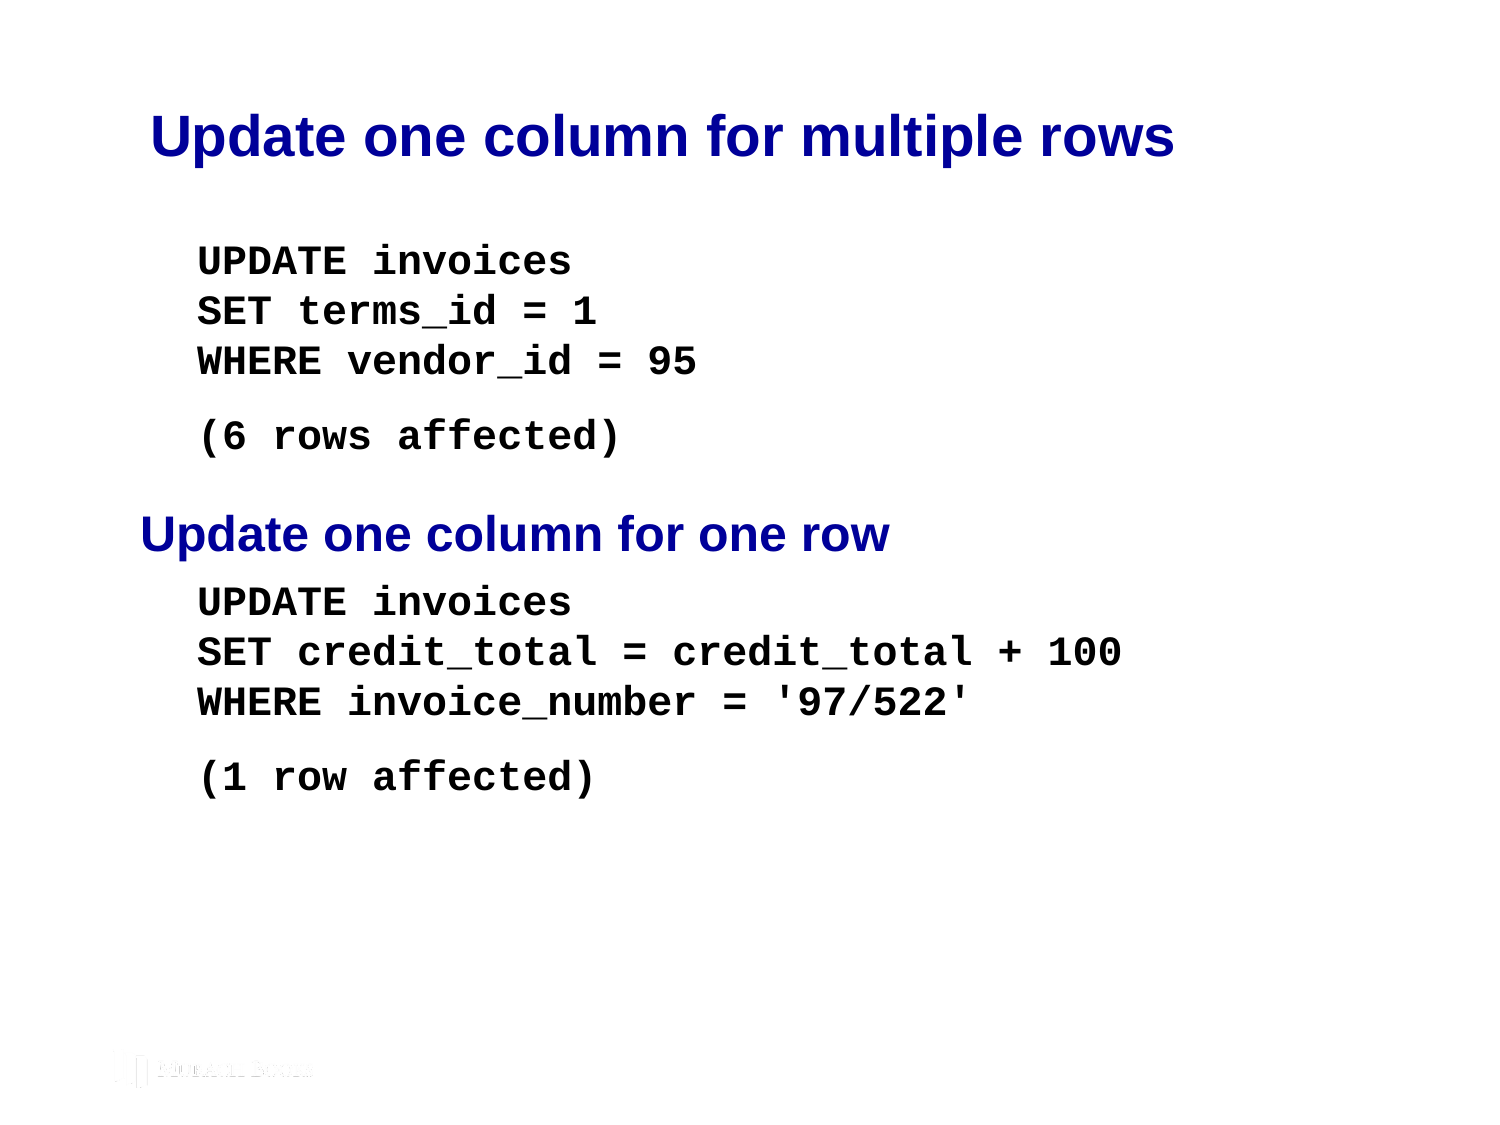

# Update one column for multiple rows
UPDATE invoices
SET terms_id = 1
WHERE vendor_id = 95
(6 rows affected)
Update one column for one row
UPDATE invoices
SET credit_total = credit_total + 100
WHERE invoice_number = '97/522'
(1 row affected)

© 2019, Mike Murach & Associates, Inc.
Murach’s MySQL 3rd Edition

C5, Slide 201